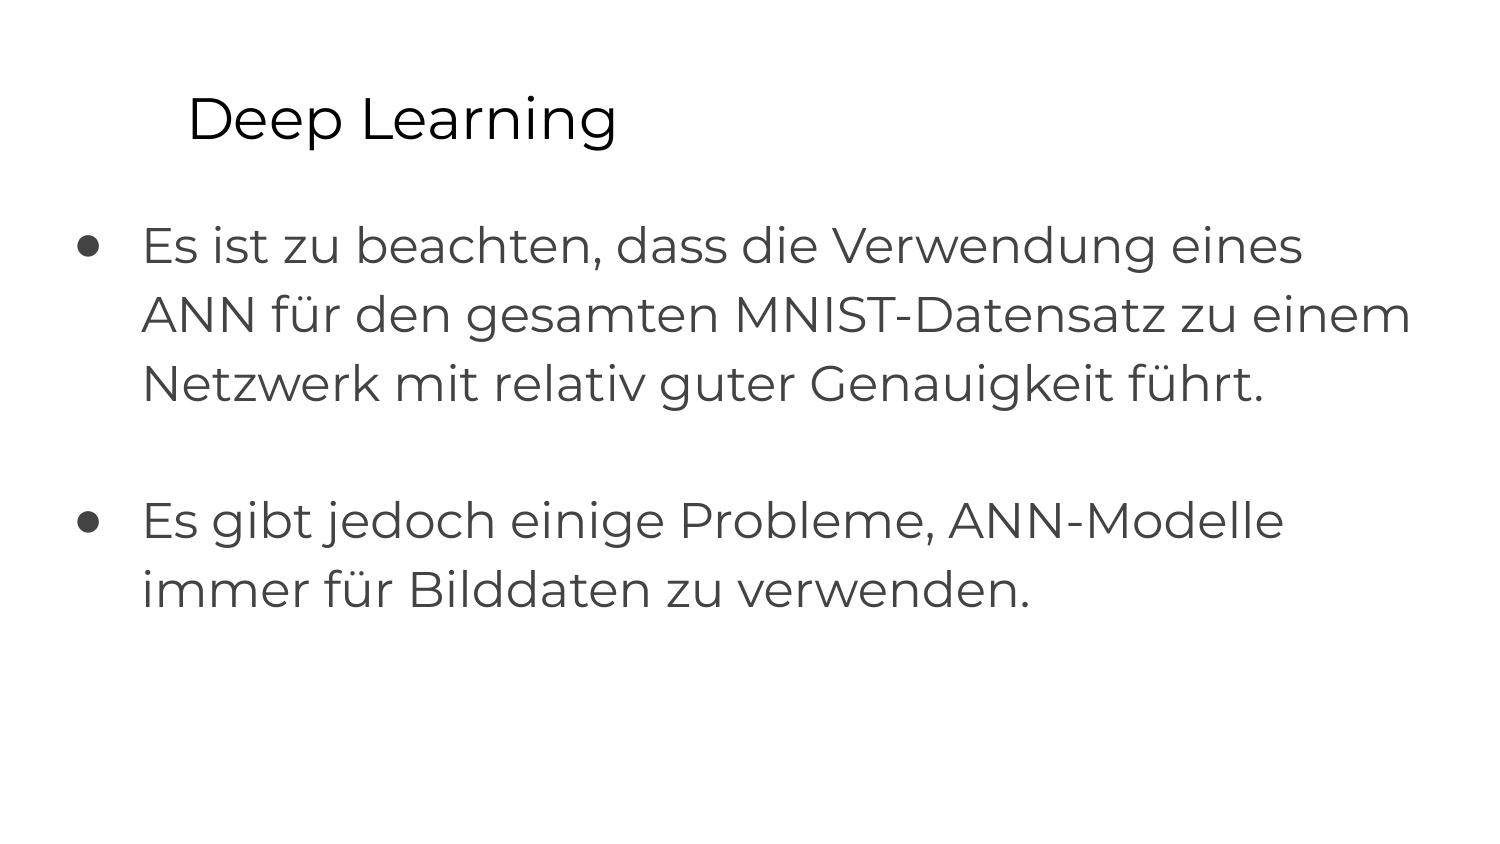

# Deep Learning
Es ist zu beachten, dass die Verwendung eines ANN für den gesamten MNIST-Datensatz zu einem Netzwerk mit relativ guter Genauigkeit führt.

Es gibt jedoch einige Probleme, ANN-Modelle immer für Bilddaten zu verwenden.